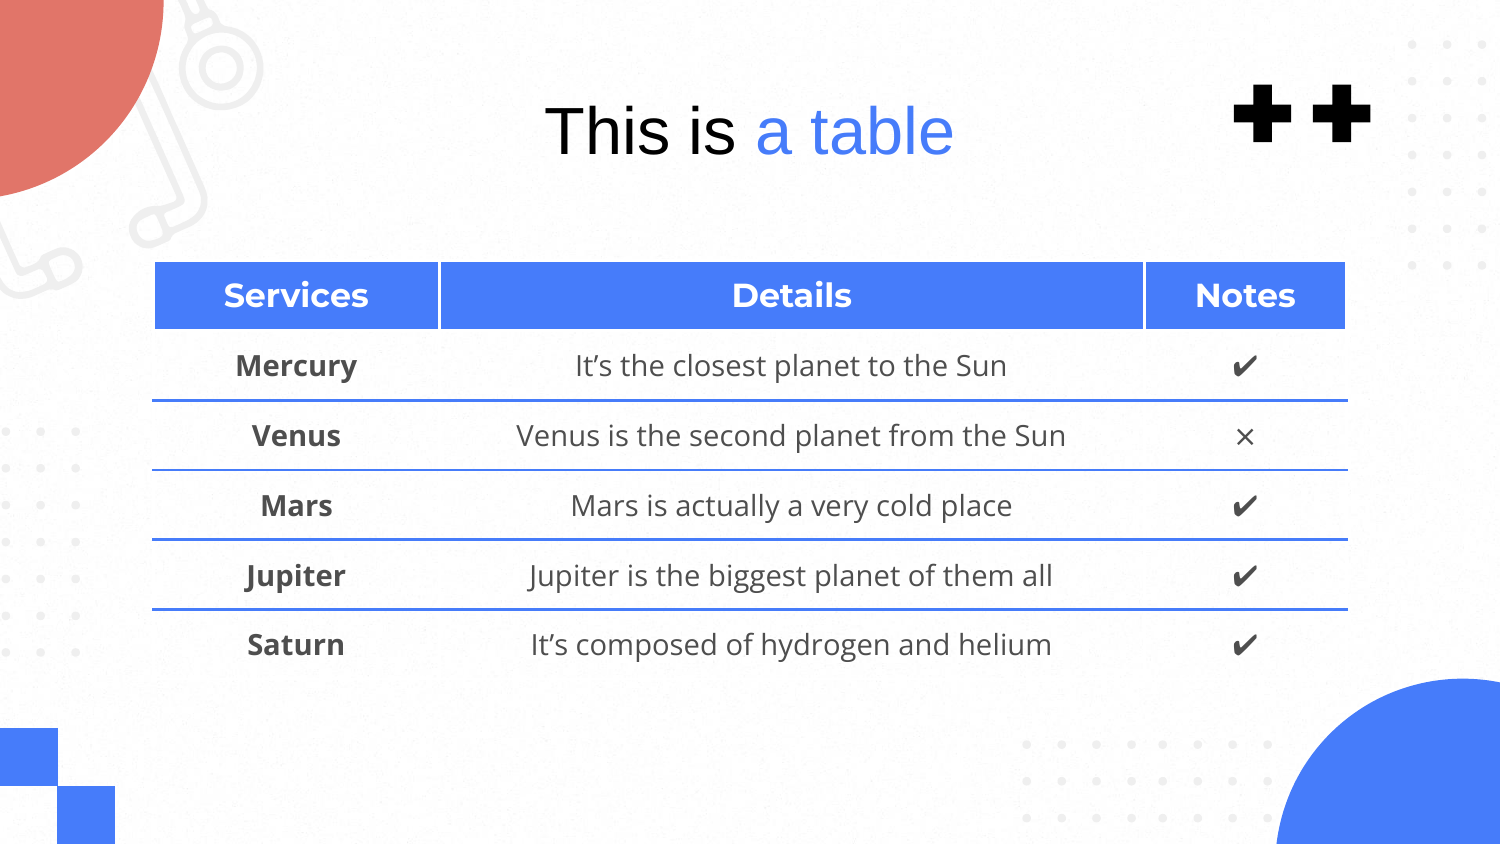

# This is a table
| Services | Details | Notes |
| --- | --- | --- |
| Mercury | It’s the closest planet to the Sun | ✔ |
| Venus | Venus is the second planet from the Sun | ⨯ |
| Mars | Mars is actually a very cold place | ✔ |
| Jupiter | Jupiter is the biggest planet of them all | ✔ |
| Saturn | It’s composed of hydrogen and helium | ✔ |